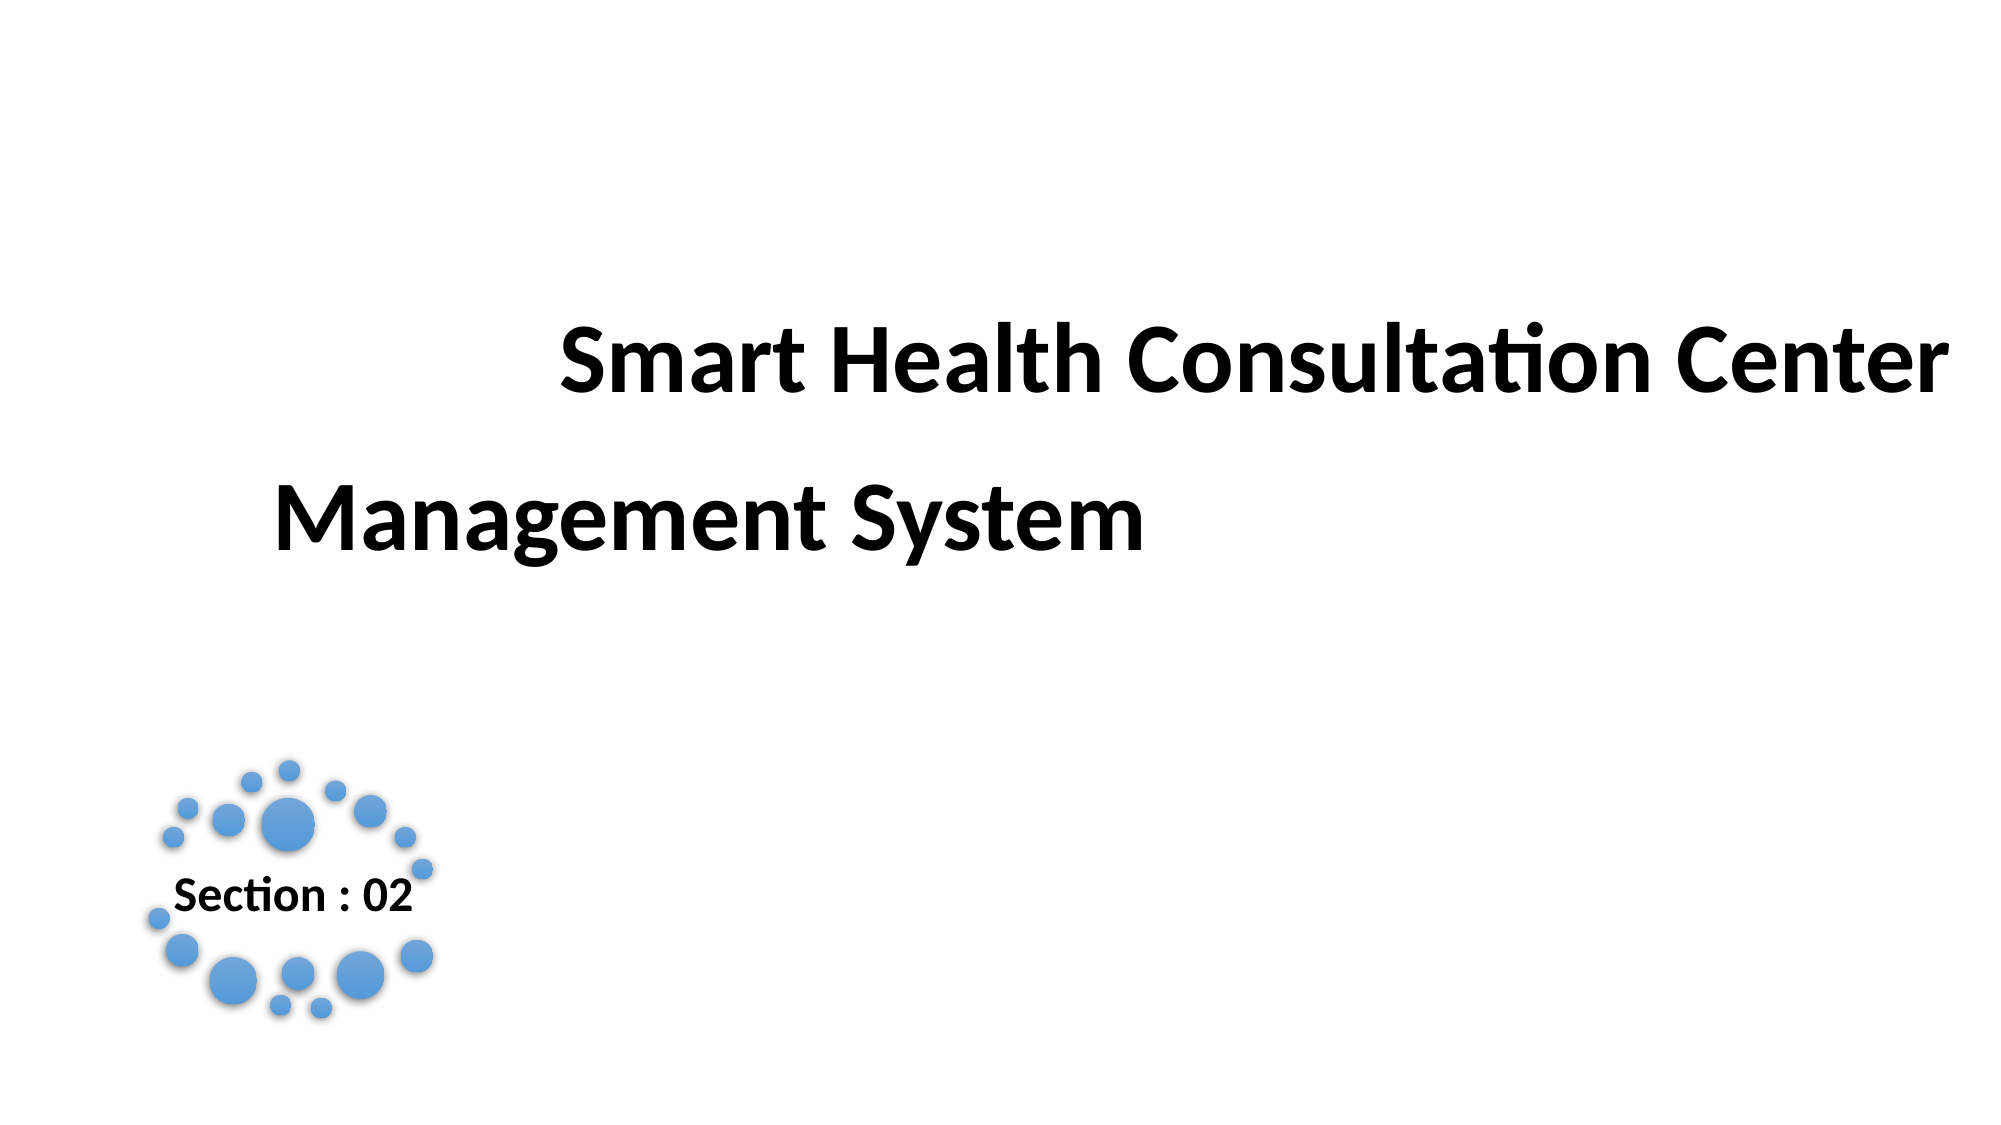

Smart Health Consultation Center
Management System
Section : 02